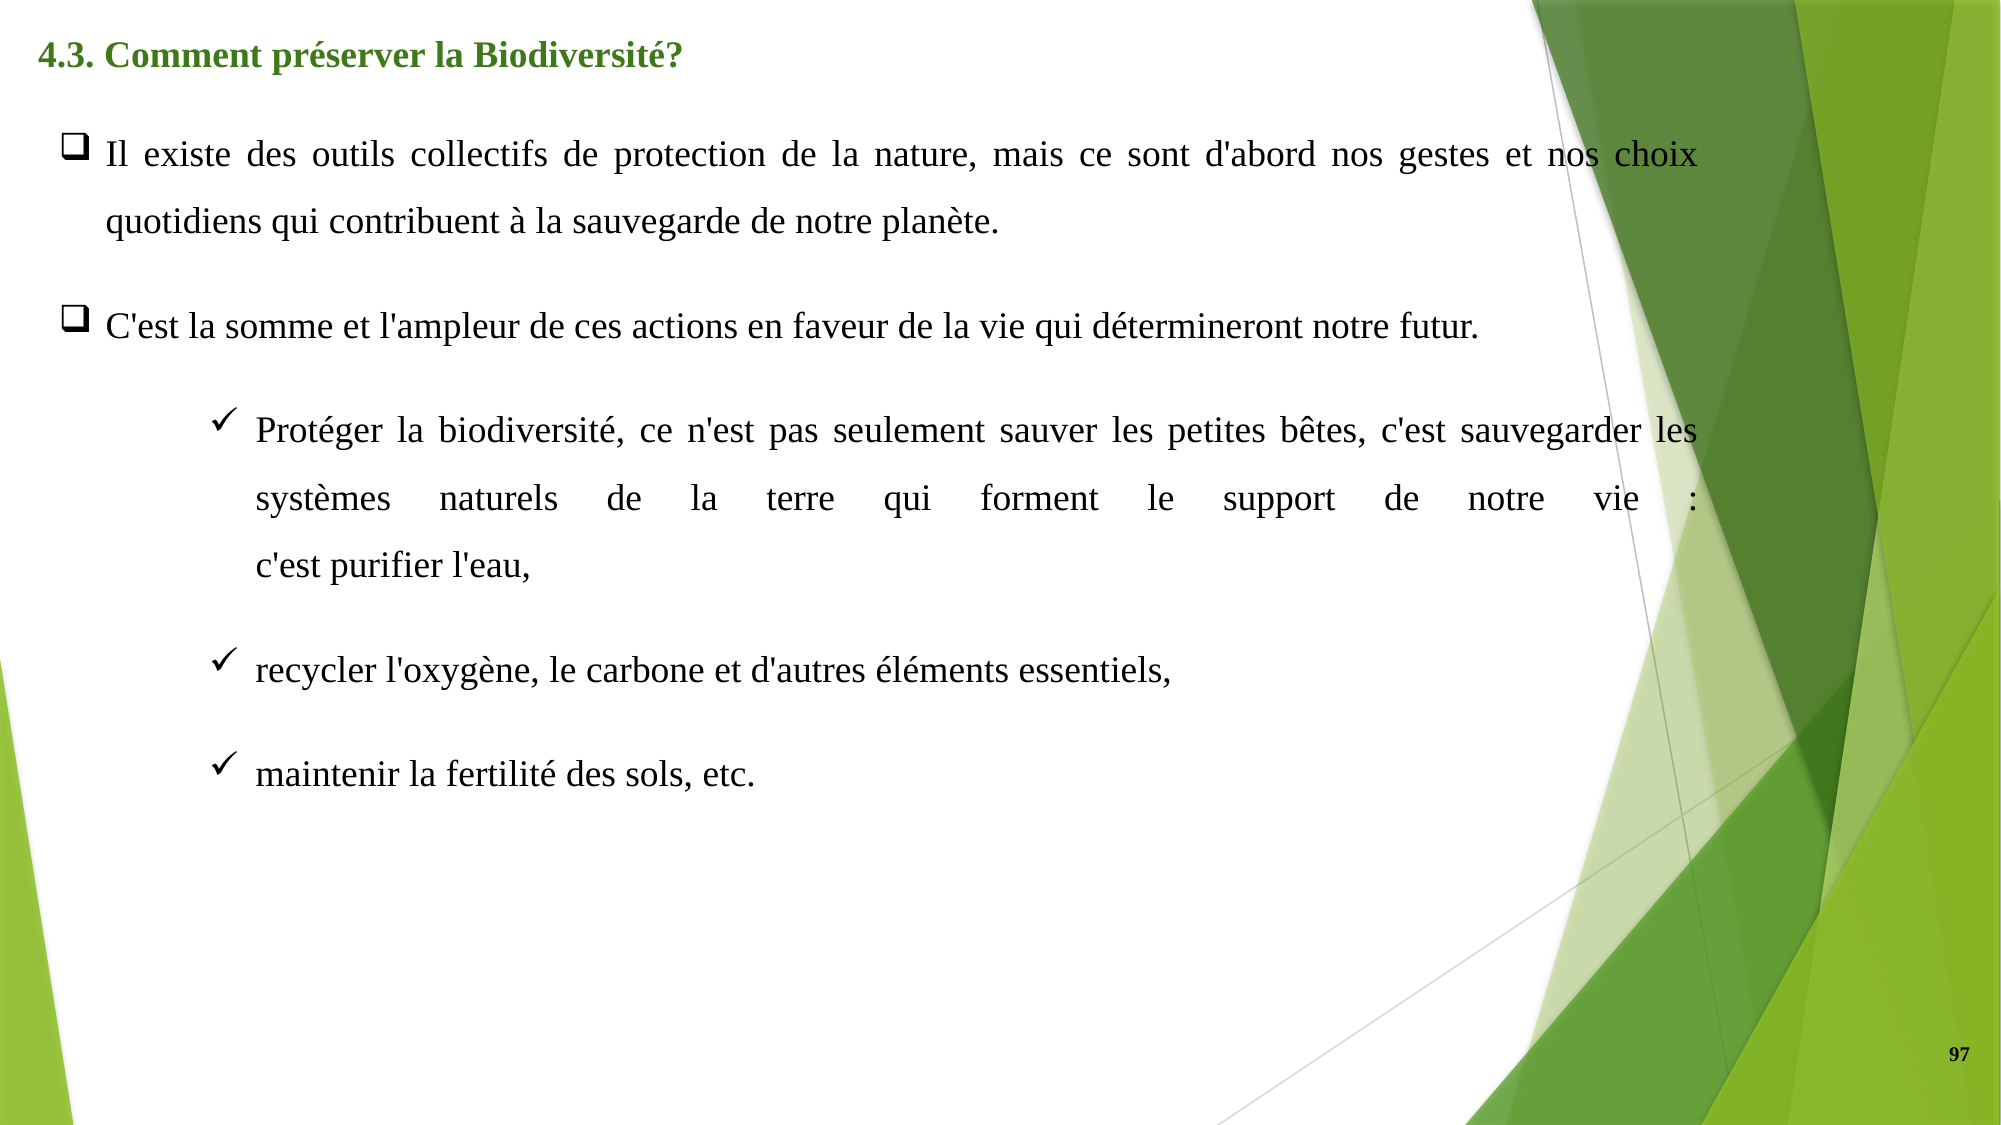

4.3. Comment préserver la Biodiversité?
Il existe des outils collectifs de protection de la nature, mais ce sont d'abord nos gestes et nos choix quotidiens qui contribuent à la sauvegarde de notre planète.
C'est la somme et l'ampleur de ces actions en faveur de la vie qui détermineront notre futur.
Protéger la biodiversité, ce n'est pas seulement sauver les petites bêtes, c'est sauvegarder les systèmes naturels de la terre qui forment le support de notre vie :
c'est purifier l'eau,
recycler l'oxygène, le carbone et d'autres éléments essentiels,
maintenir la fertilité des sols, etc.
97